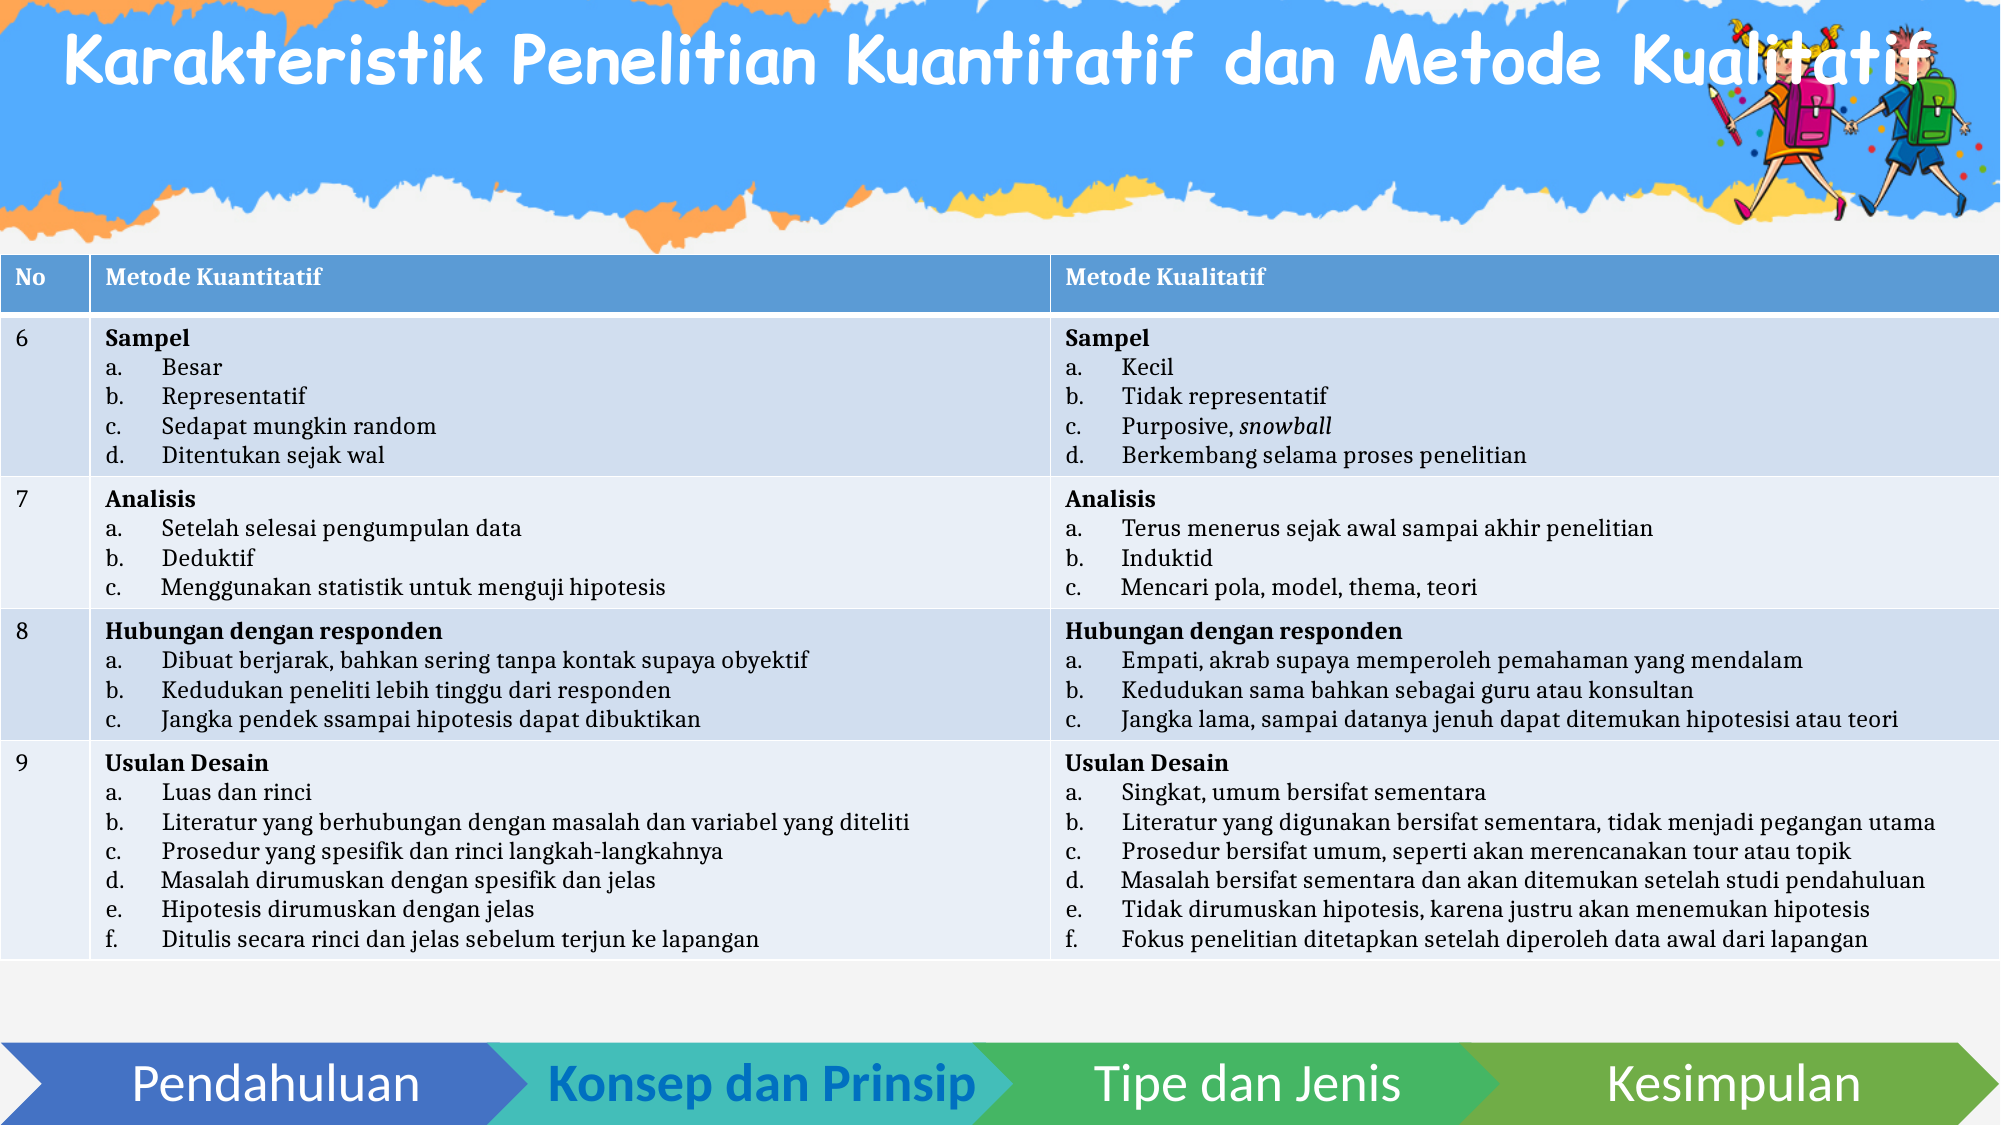

# Karakteristik Penelitian Kuantitatif dan Metode Kualitatif
| No | Metode Kuantitatif | Metode Kualitatif |
| --- | --- | --- |
| 6 | Sampel Besar Representatif Sedapat mungkin random Ditentukan sejak wal | Sampel Kecil Tidak representatif Purposive, snowball Berkembang selama proses penelitian |
| 7 | Analisis Setelah selesai pengumpulan data Deduktif Menggunakan statistik untuk menguji hipotesis | Analisis Terus menerus sejak awal sampai akhir penelitian Induktid Mencari pola, model, thema, teori |
| 8 | Hubungan dengan responden Dibuat berjarak, bahkan sering tanpa kontak supaya obyektif Kedudukan peneliti lebih tinggu dari responden Jangka pendek ssampai hipotesis dapat dibuktikan | Hubungan dengan responden Empati, akrab supaya memperoleh pemahaman yang mendalam Kedudukan sama bahkan sebagai guru atau konsultan Jangka lama, sampai datanya jenuh dapat ditemukan hipotesisi atau teori |
| 9 | Usulan Desain Luas dan rinci Literatur yang berhubungan dengan masalah dan variabel yang diteliti Prosedur yang spesifik dan rinci langkah-langkahnya Masalah dirumuskan dengan spesifik dan jelas Hipotesis dirumuskan dengan jelas Ditulis secara rinci dan jelas sebelum terjun ke lapangan | Usulan Desain Singkat, umum bersifat sementara Literatur yang digunakan bersifat sementara, tidak menjadi pegangan utama Prosedur bersifat umum, seperti akan merencanakan tour atau topik Masalah bersifat sementara dan akan ditemukan setelah studi pendahuluan Tidak dirumuskan hipotesis, karena justru akan menemukan hipotesis Fokus penelitian ditetapkan setelah diperoleh data awal dari lapangan |
Pendahuluan
Konsep dan Prinsip
Tipe dan Jenis
Kesimpulan